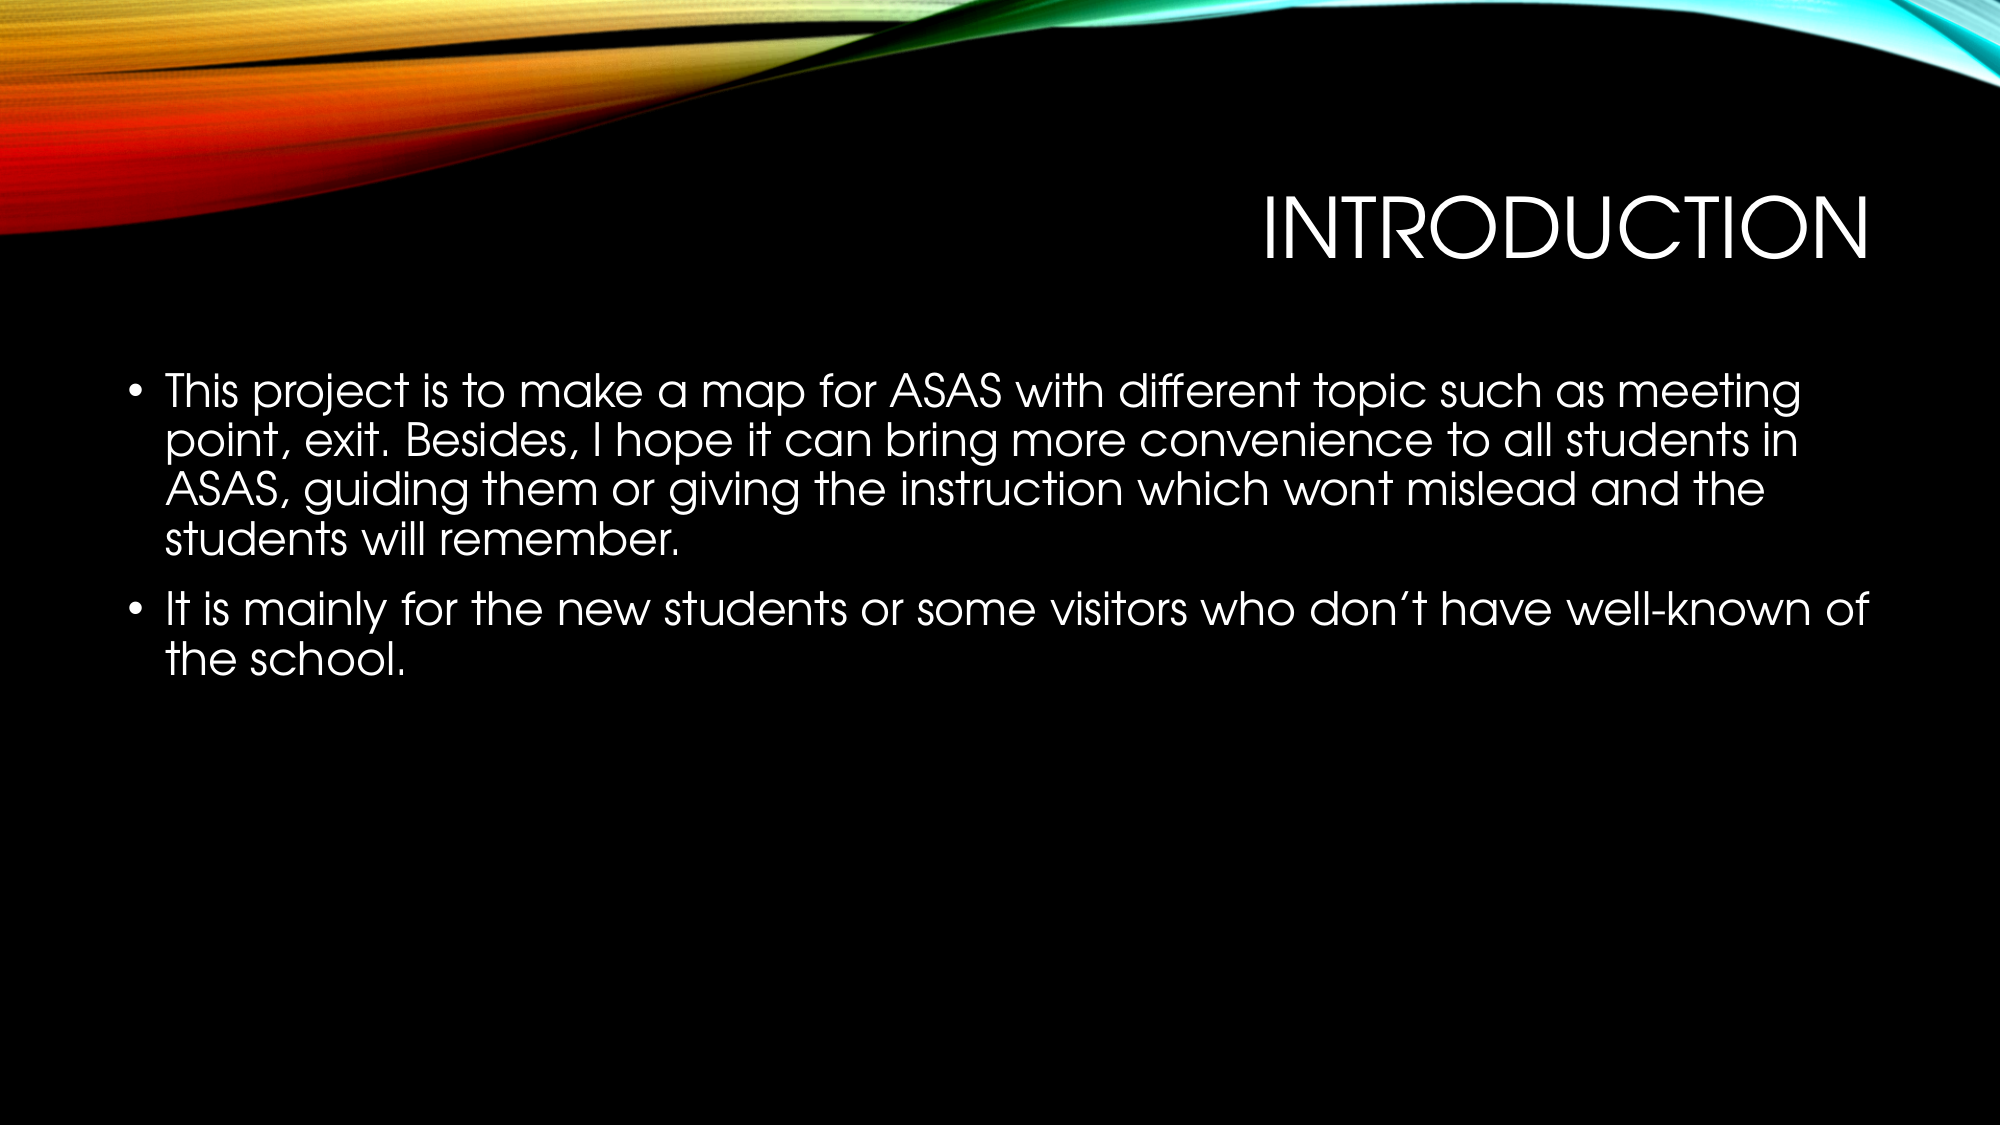

# Introduction
This project is to make a map for ASAS with different topic such as meeting point, exit. Besides, I hope it can bring more convenience to all students in ASAS, guiding them or giving the instruction which wont mislead and the students will remember.
It is mainly for the new students or some visitors who don’t have well-known of the school.